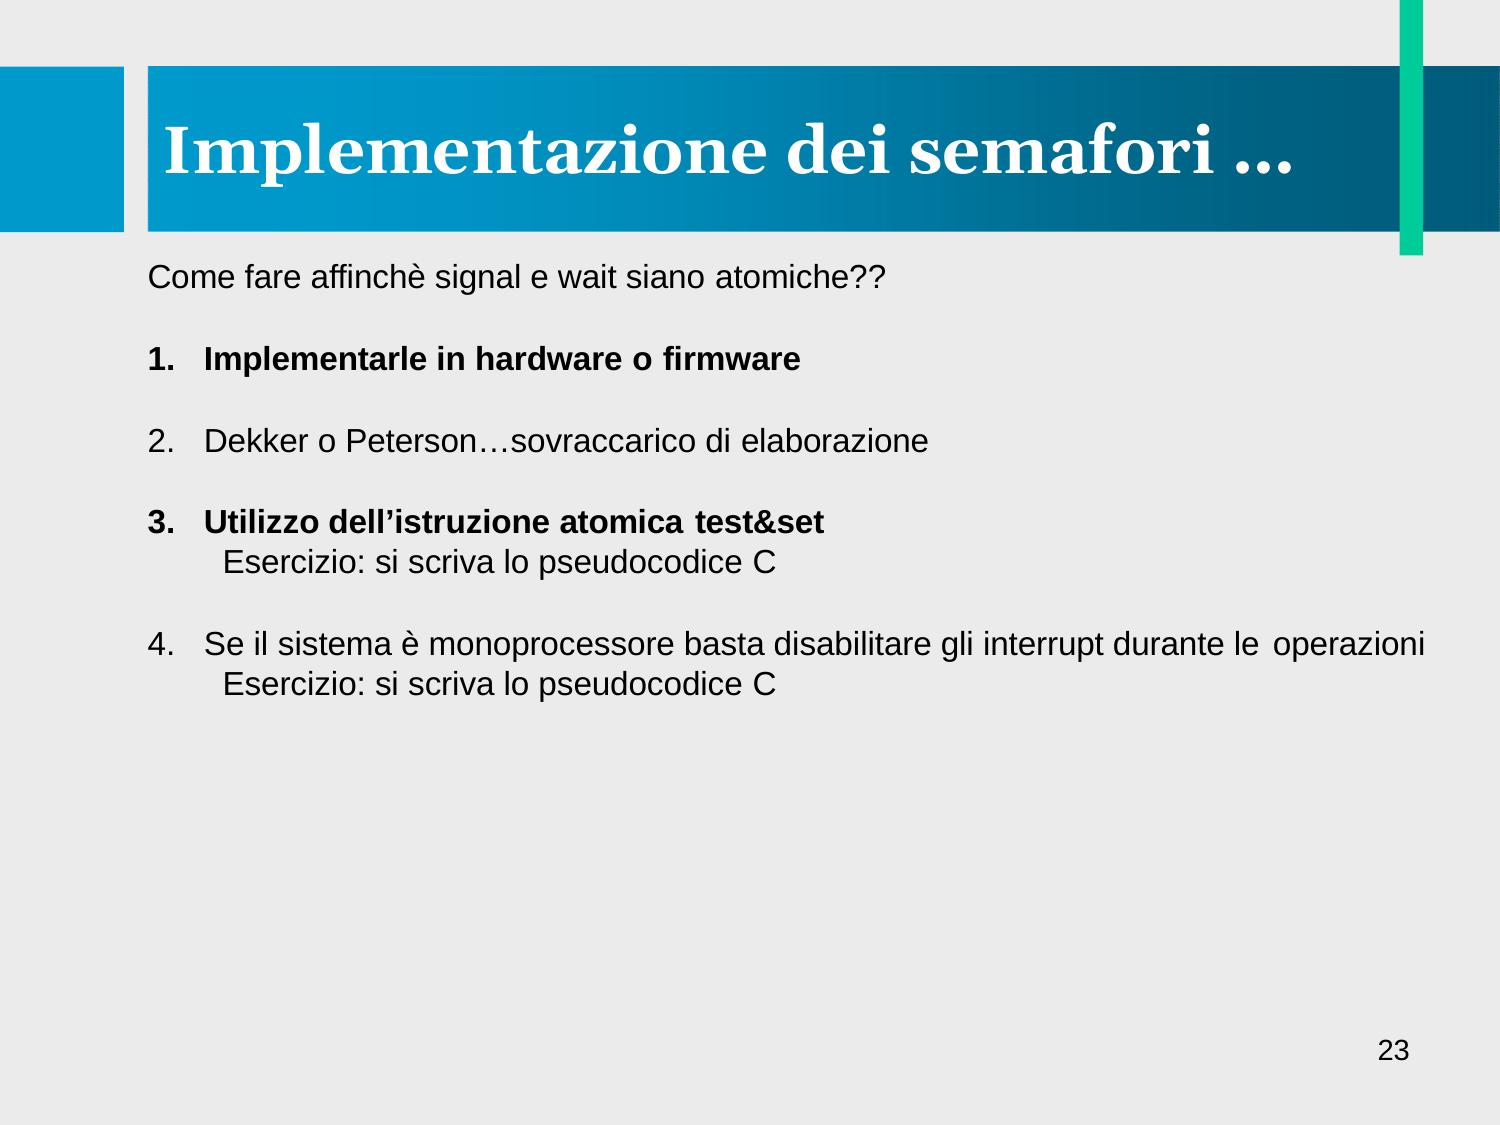

# Implementazione dei semafori …

Come fare affinchè signal e wait siano atomiche??

Implementarle in hardware o firmware

Dekker o Peterson…sovraccarico di elaborazione

Utilizzo dell’istruzione atomica test&set
Esercizio: si scriva lo pseudocodice C

Se il sistema è monoprocessore basta disabilitare gli interrupt durante le operazioni
Esercizio: si scriva lo pseudocodice C
23